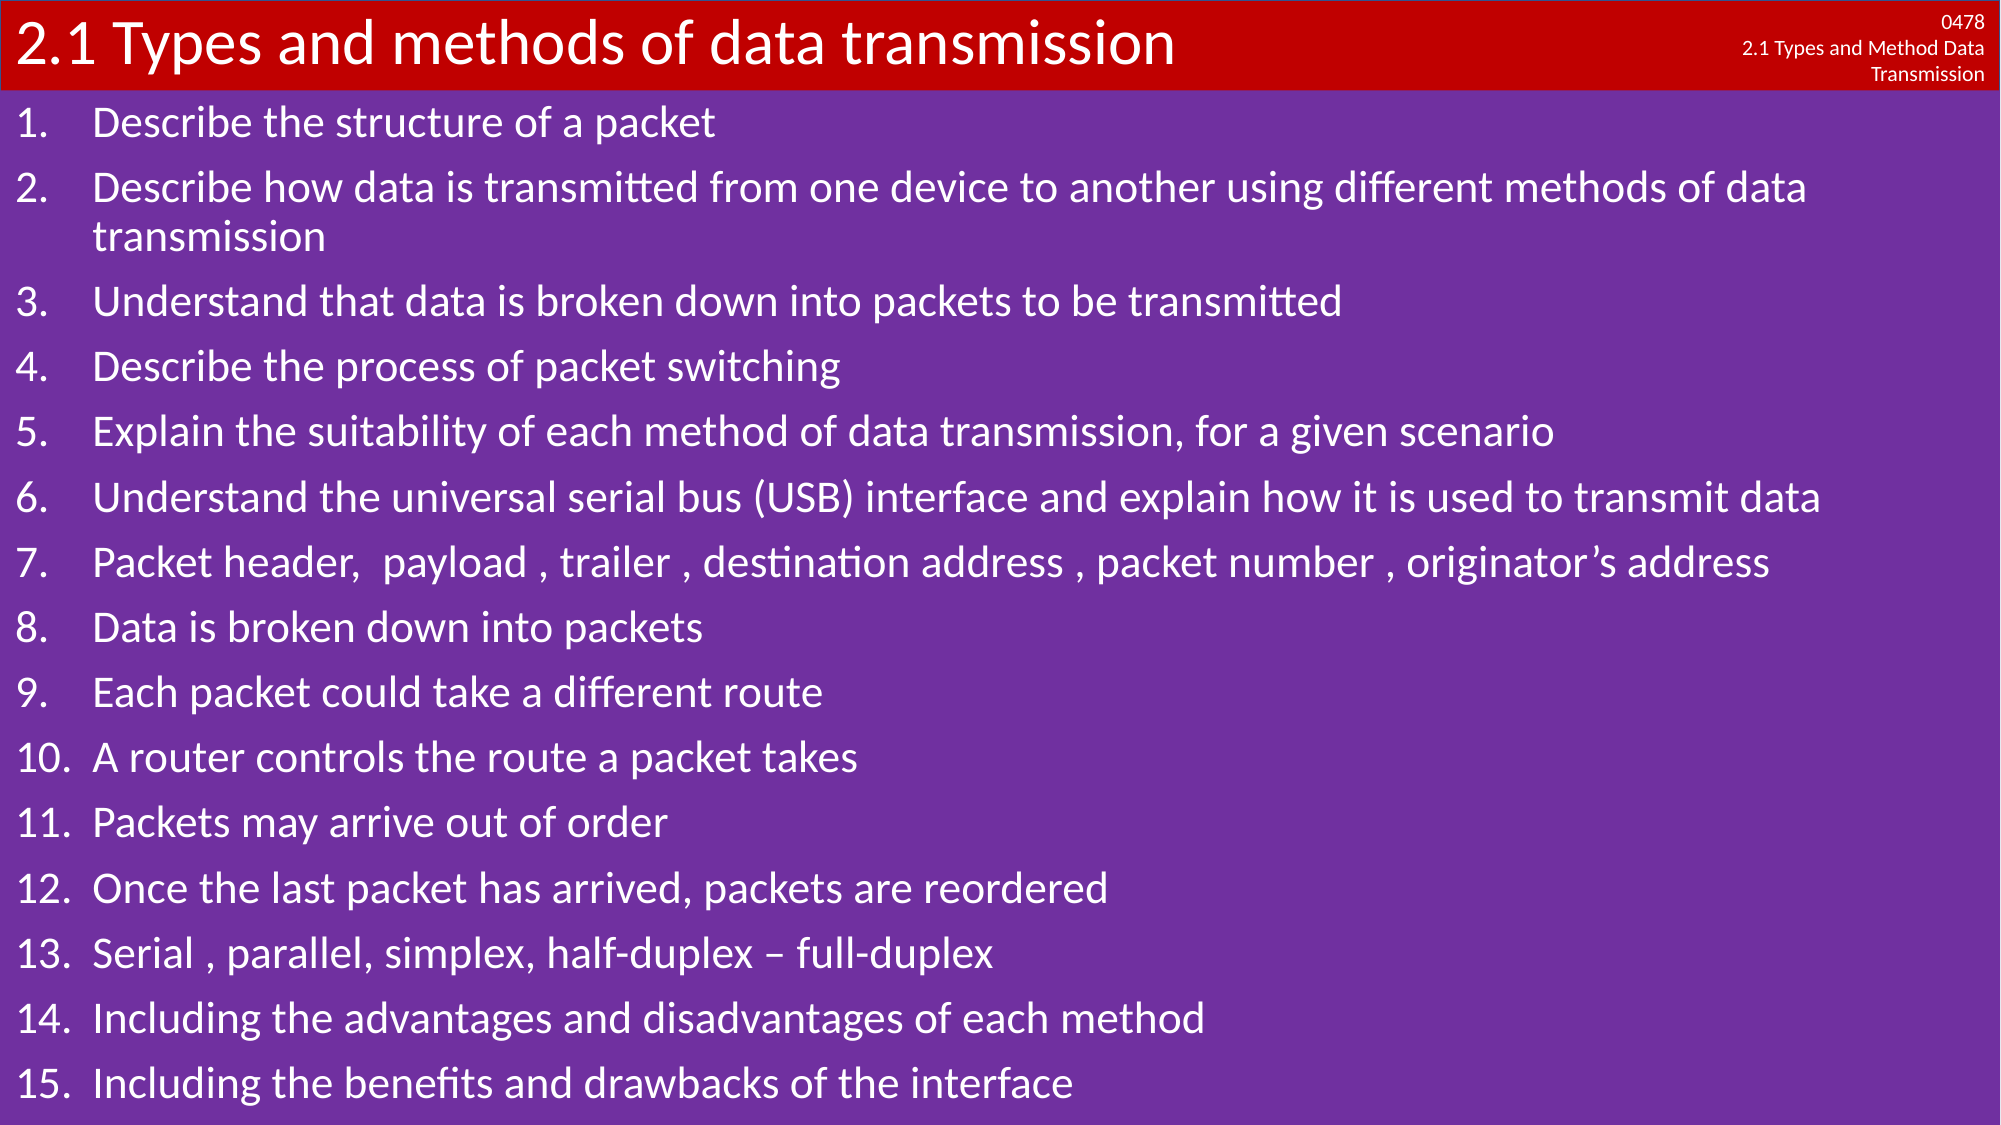

# 2.1 Types and methods of data transmission
Describe the structure of a packet
Describe how data is transmitted from one device to another using different methods of data transmission
Understand that data is broken down into packets to be transmitted
Describe the process of packet switching
Explain the suitability of each method of data transmission, for a given scenario
Understand the universal serial bus (USB) interface and explain how it is used to transmit data
Packet header,  payload , trailer , destination address , packet number , originator’s address
Data is broken down into packets
Each packet could take a different route
A router controls the route a packet takes
Packets may arrive out of order
Once the last packet has arrived, packets are reordered
Serial , parallel, simplex, half-duplex – full-duplex
Including the advantages and disadvantages of each method
Including the benefits and drawbacks of the interface